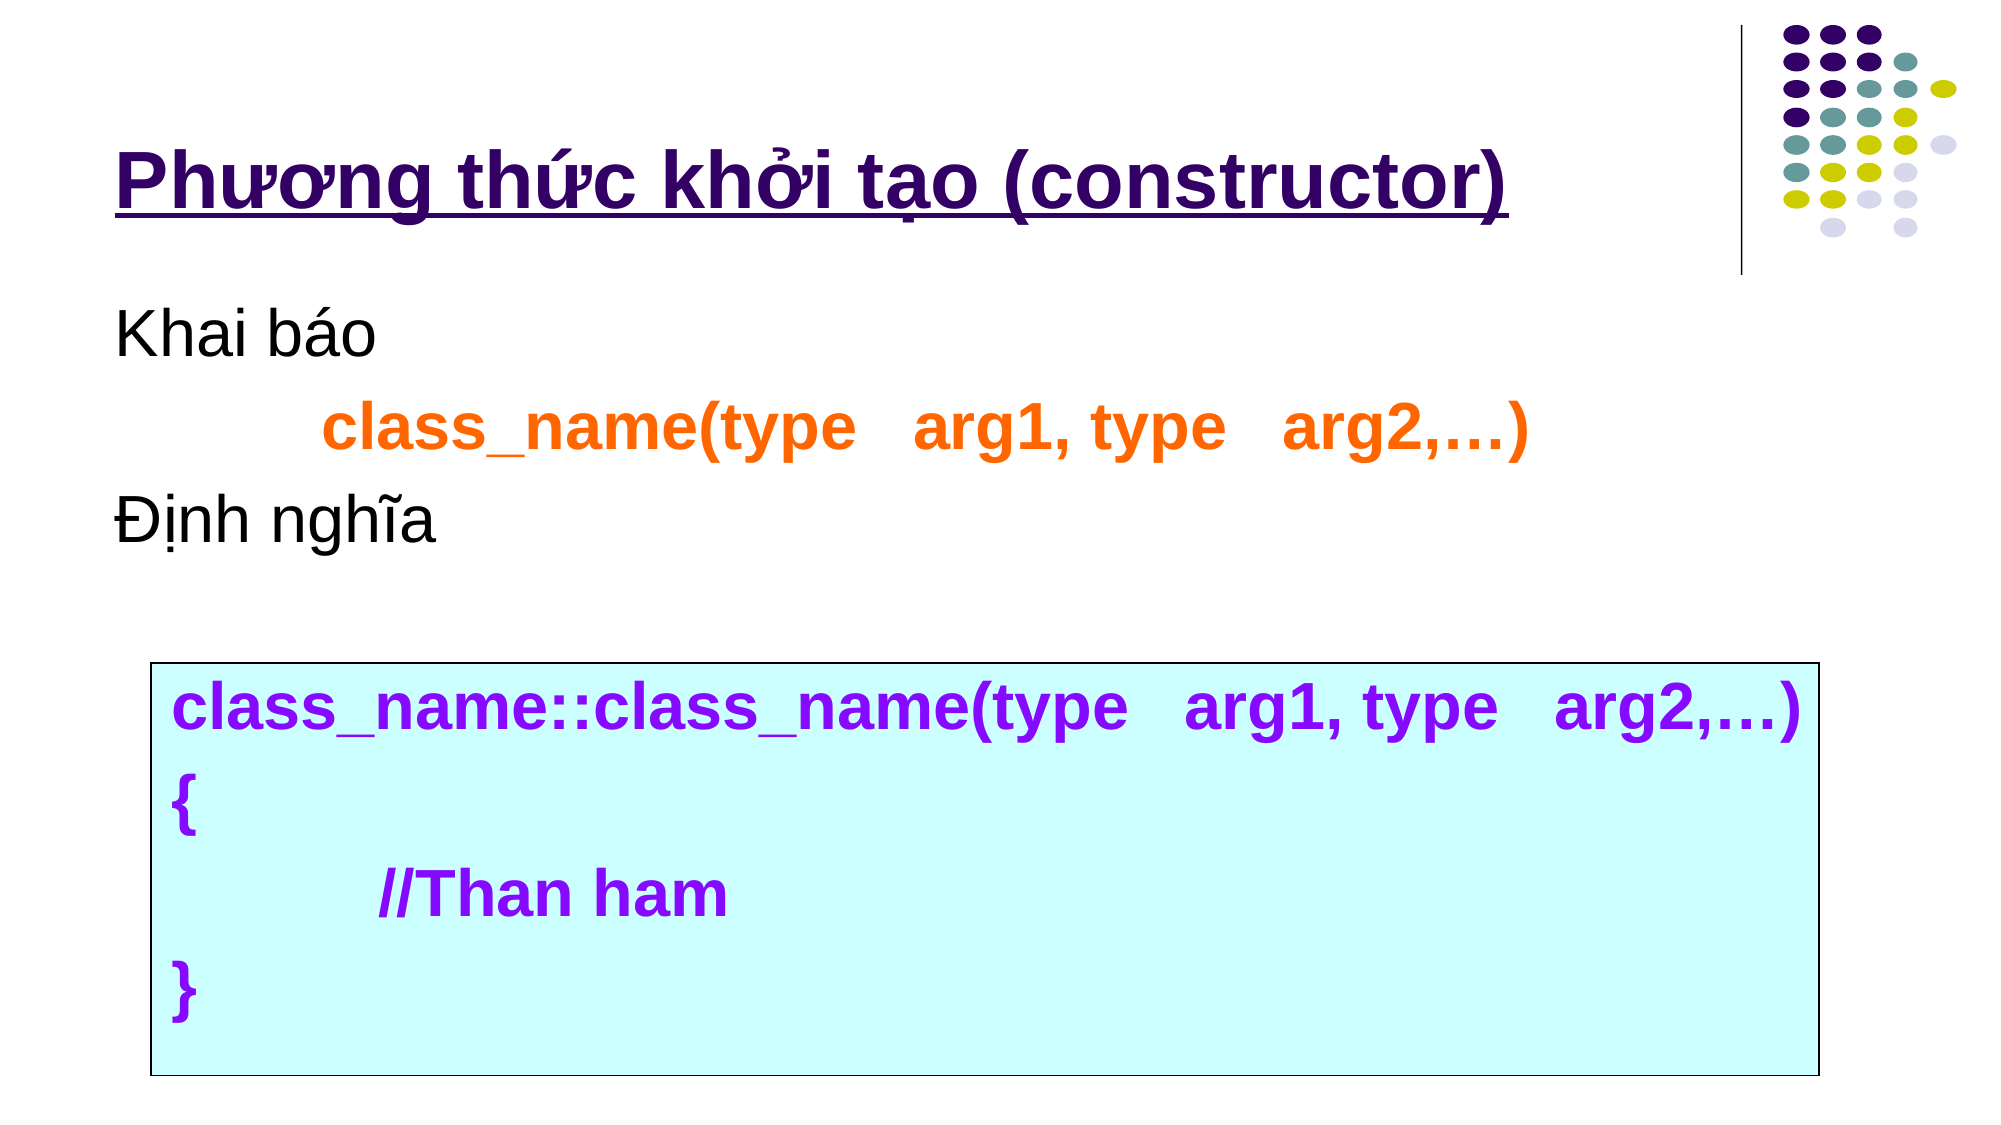

# Phương thức khởi tạo (constructor)
Khai báo
		class_name(type   arg1, type   arg2,…)
Định nghĩa

class_name::class_name(type   arg1, type   arg2,…)
{
		//Than ham
}